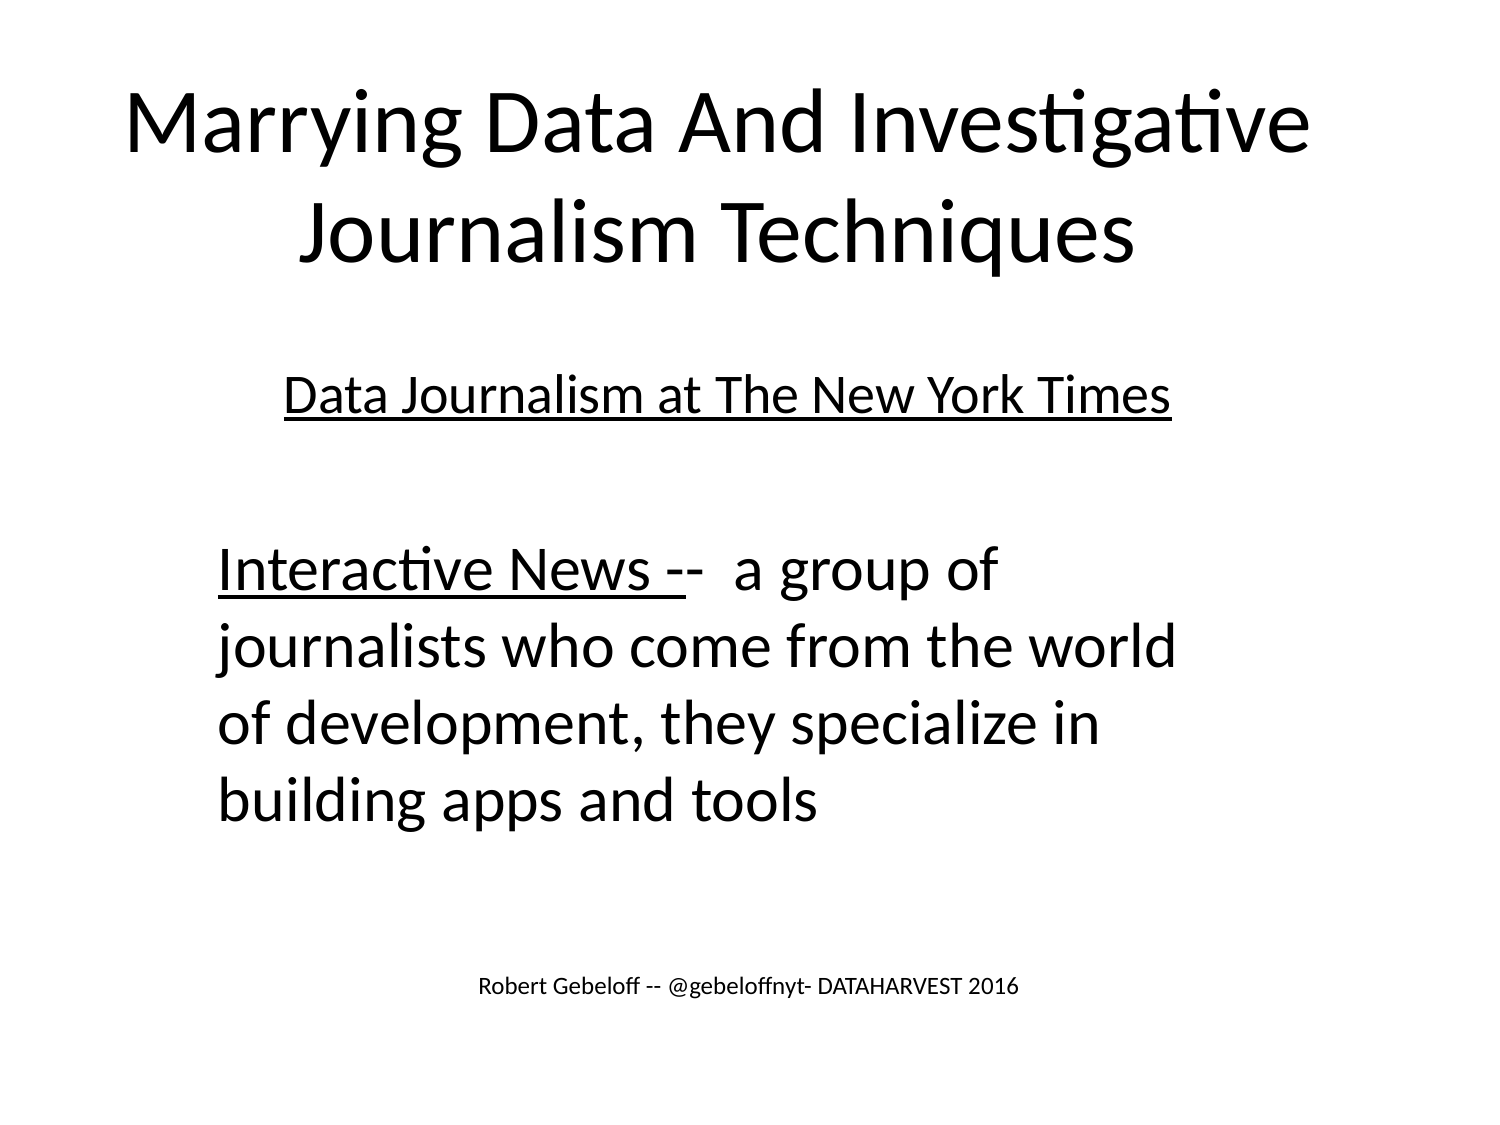

# Marrying Data And Investigative Journalism Techniques
Data Journalism at The New York Times

Interactive News --  a group of journalists who come from the world of development, they specialize in building apps and tools
Robert Gebeloff -- @gebeloffnyt- DATAHARVEST 2016